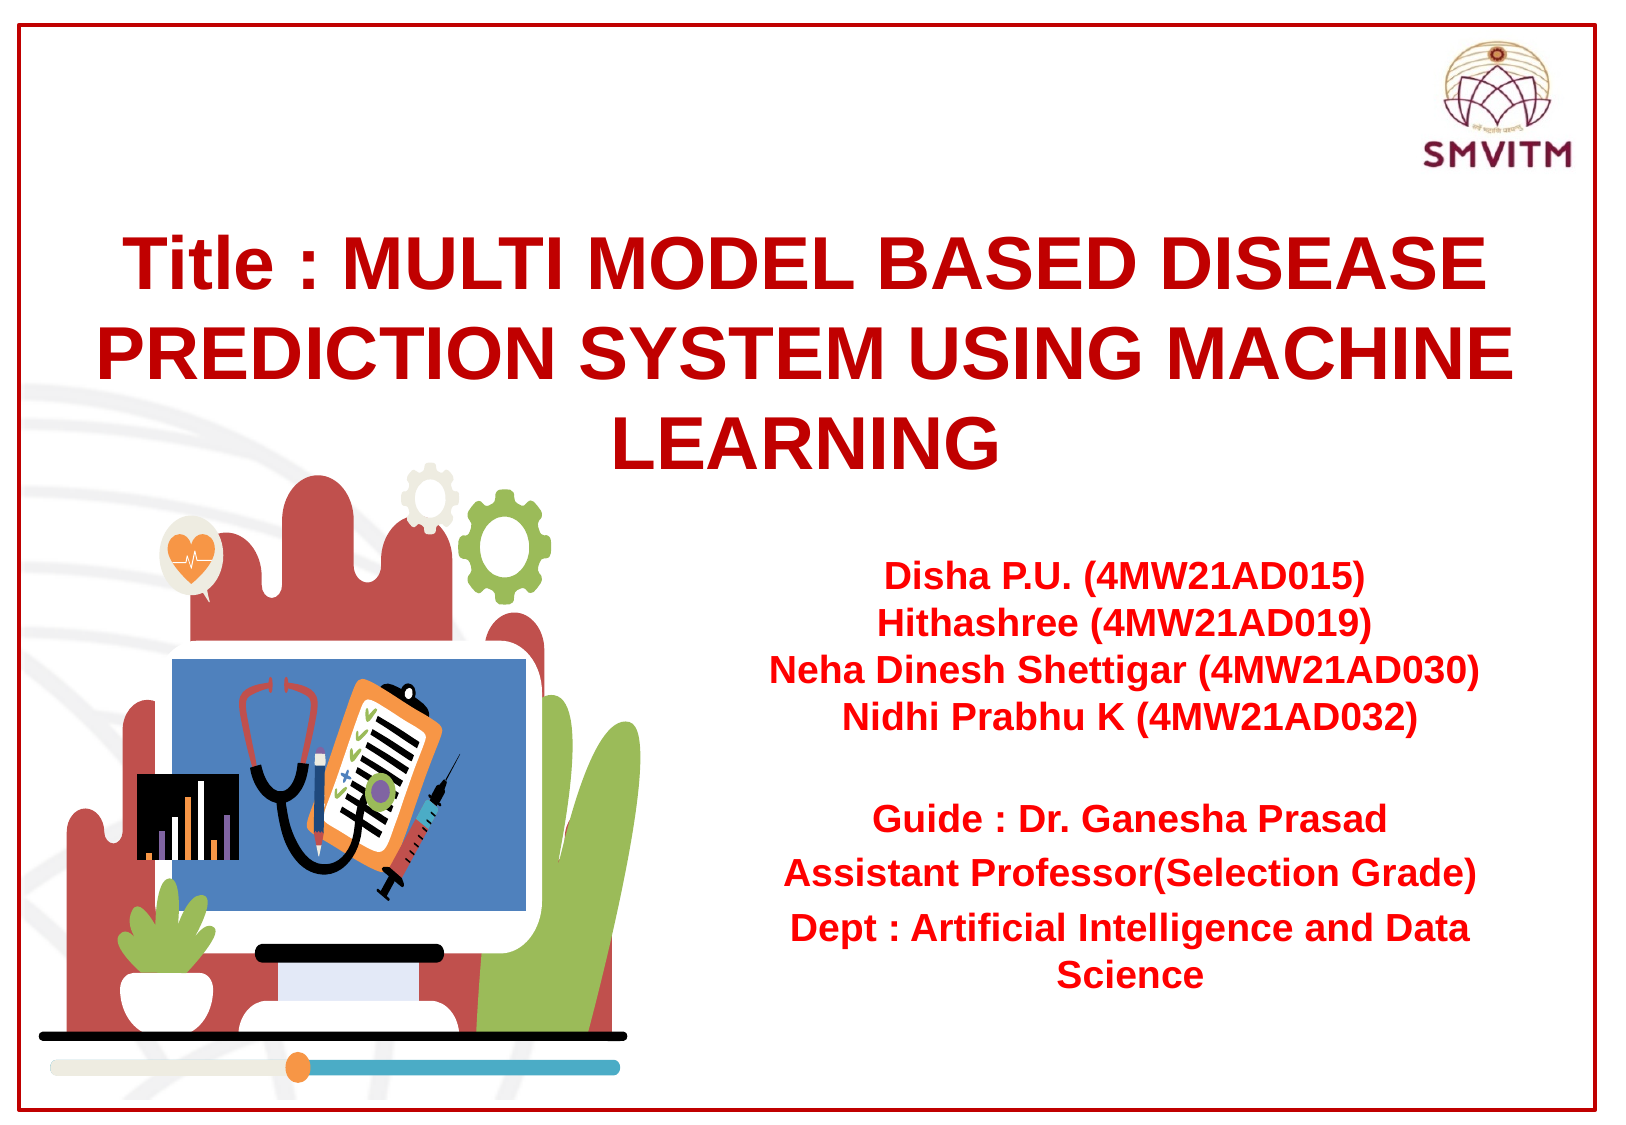

# Title : MULTI MODEL BASED DISEASE PREDICTION SYSTEM USING MACHINE LEARNING

Disha P.U. (4MW21AD015)
Hithashree (4MW21AD019)
Neha Dinesh Shettigar (4MW21AD030)
Nidhi Prabhu K (4MW21AD032)

Guide : Dr. Ganesha Prasad
Assistant Professor(Selection Grade)
Dept : Artificial Intelligence and Data Science